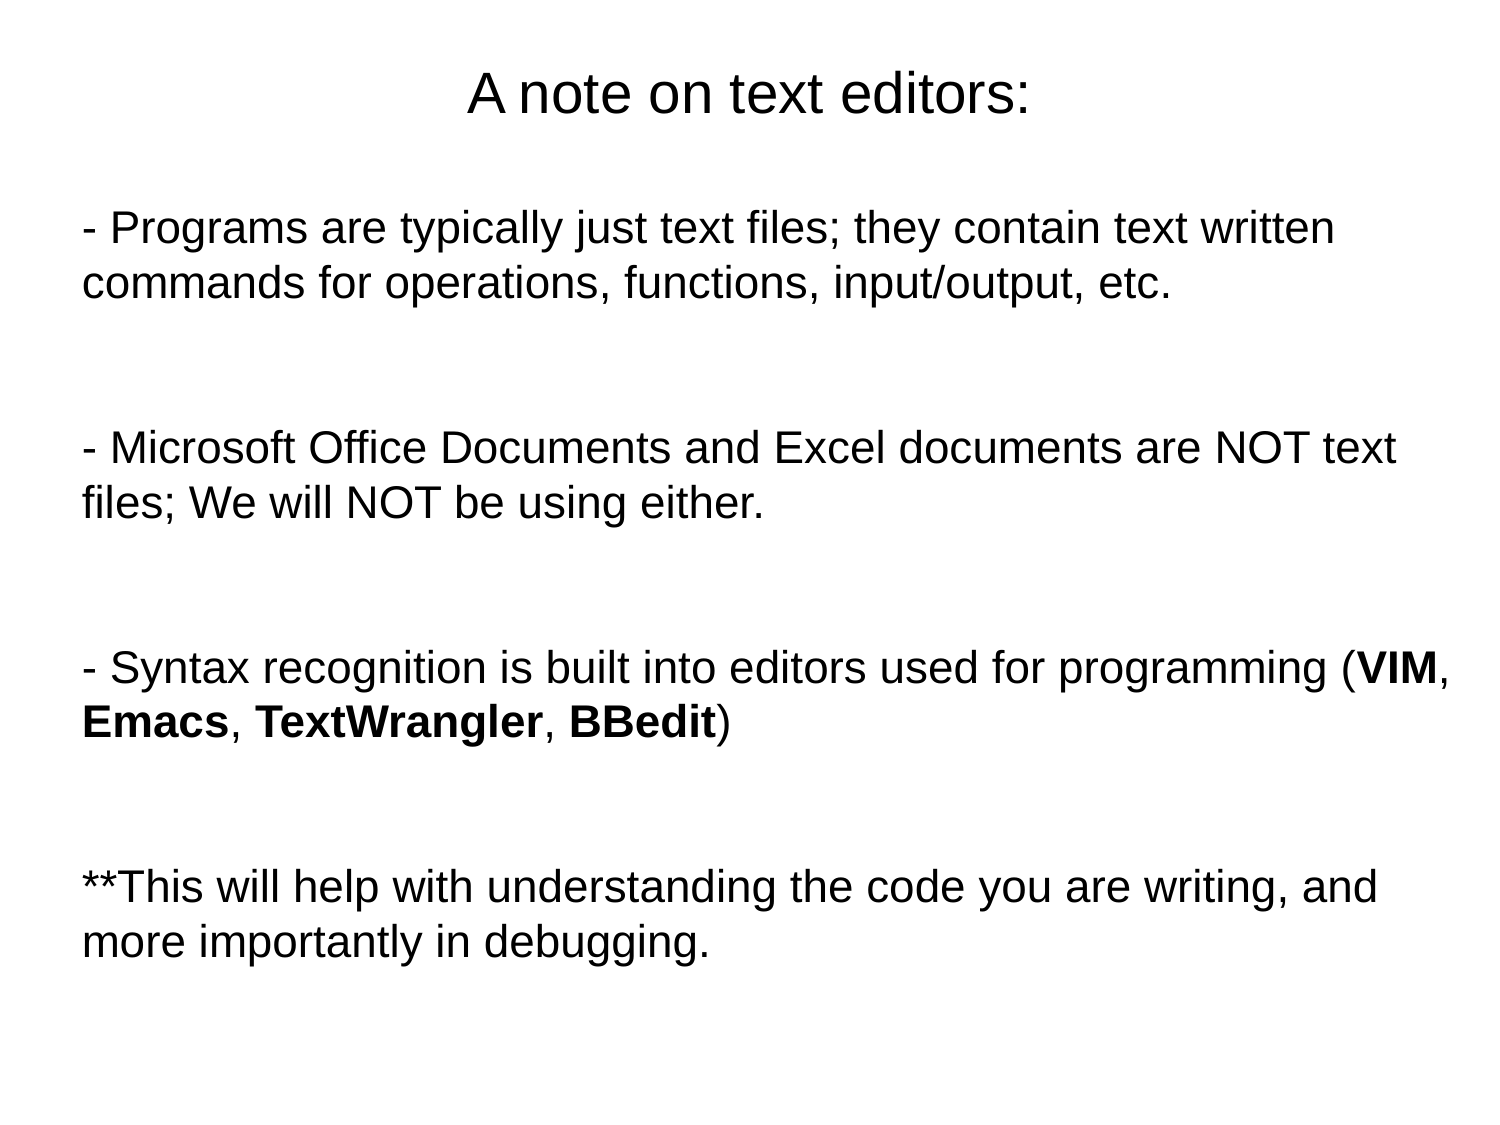

A note on text editors:
- Programs are typically just text files; they contain text written commands for operations, functions, input/output, etc.

- Microsoft Office Documents and Excel documents are NOT text files; We will NOT be using either.

- Syntax recognition is built into editors used for programming (VIM, Emacs, TextWrangler, BBedit)

**This will help with understanding the code you are writing, and more importantly in debugging.